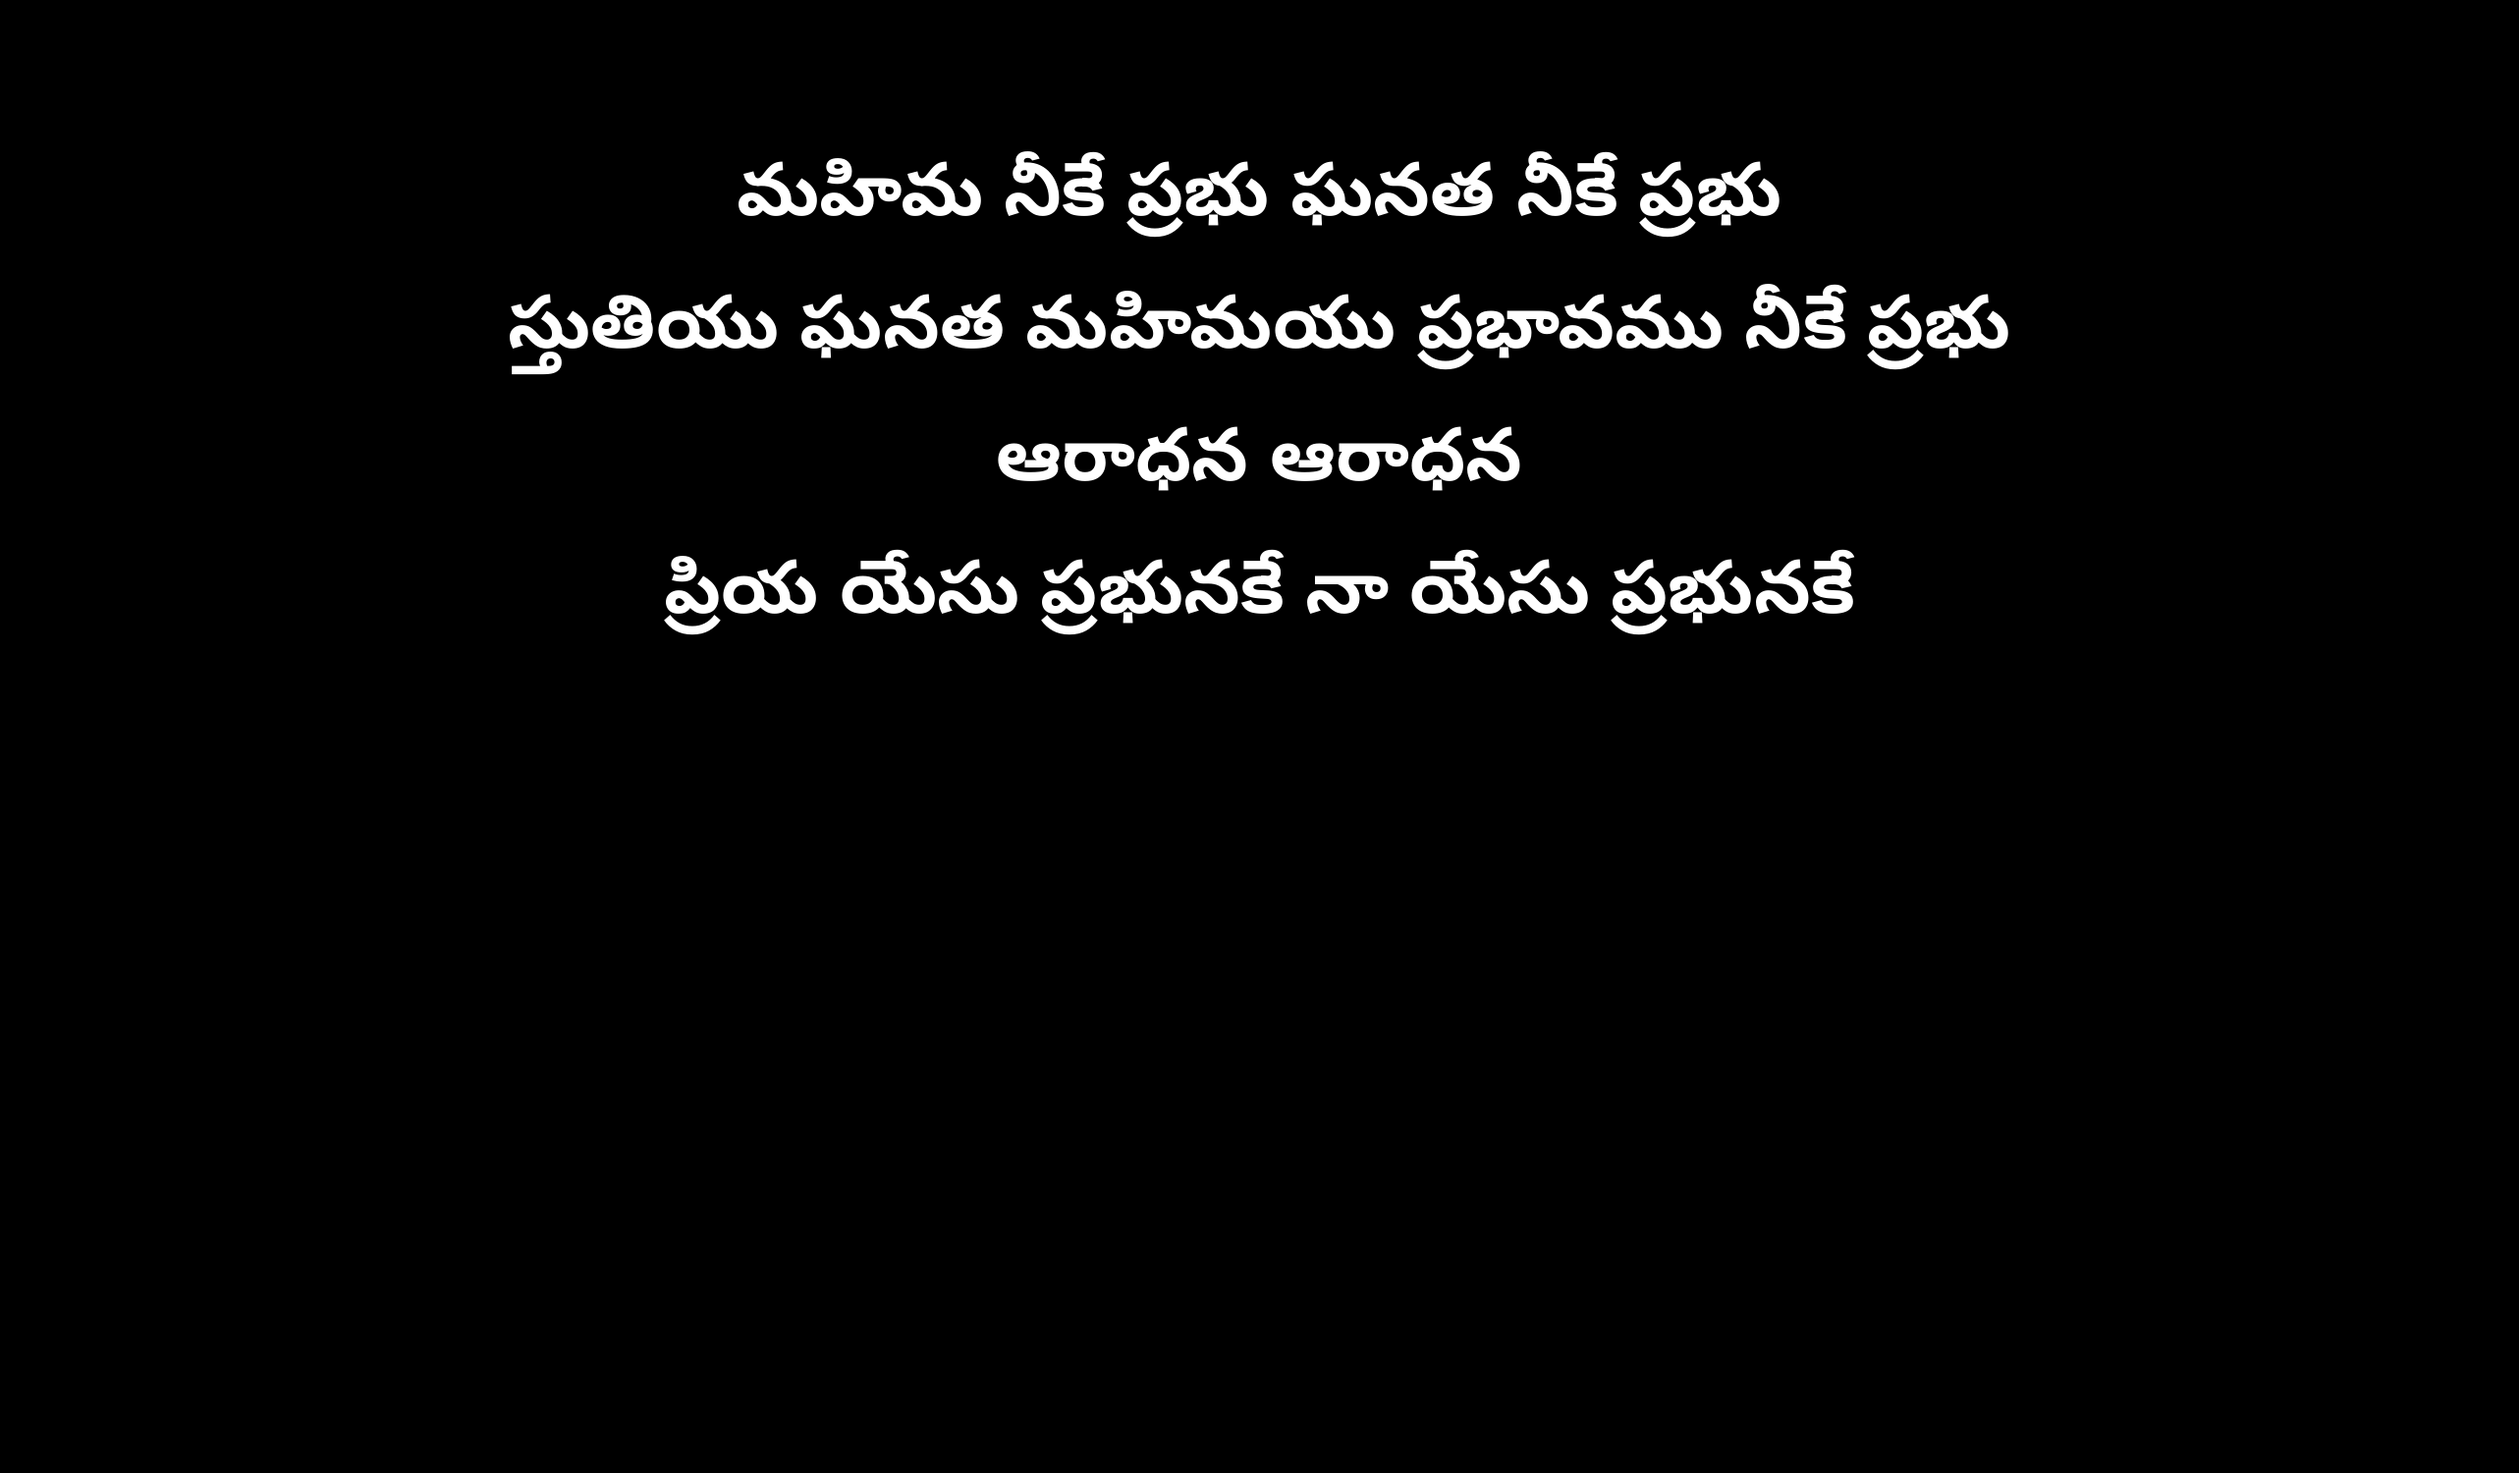

మహిమ నీకే ప్రభు ఘనత నీకే ప్రభు
స్తుతియు ఘనత మహిమయు ప్రభావము నీకే ప్రభు
ఆరాధన ఆరాధన
ప్రియ యేసు ప్రభునకే నా యేసు ప్రభునకే